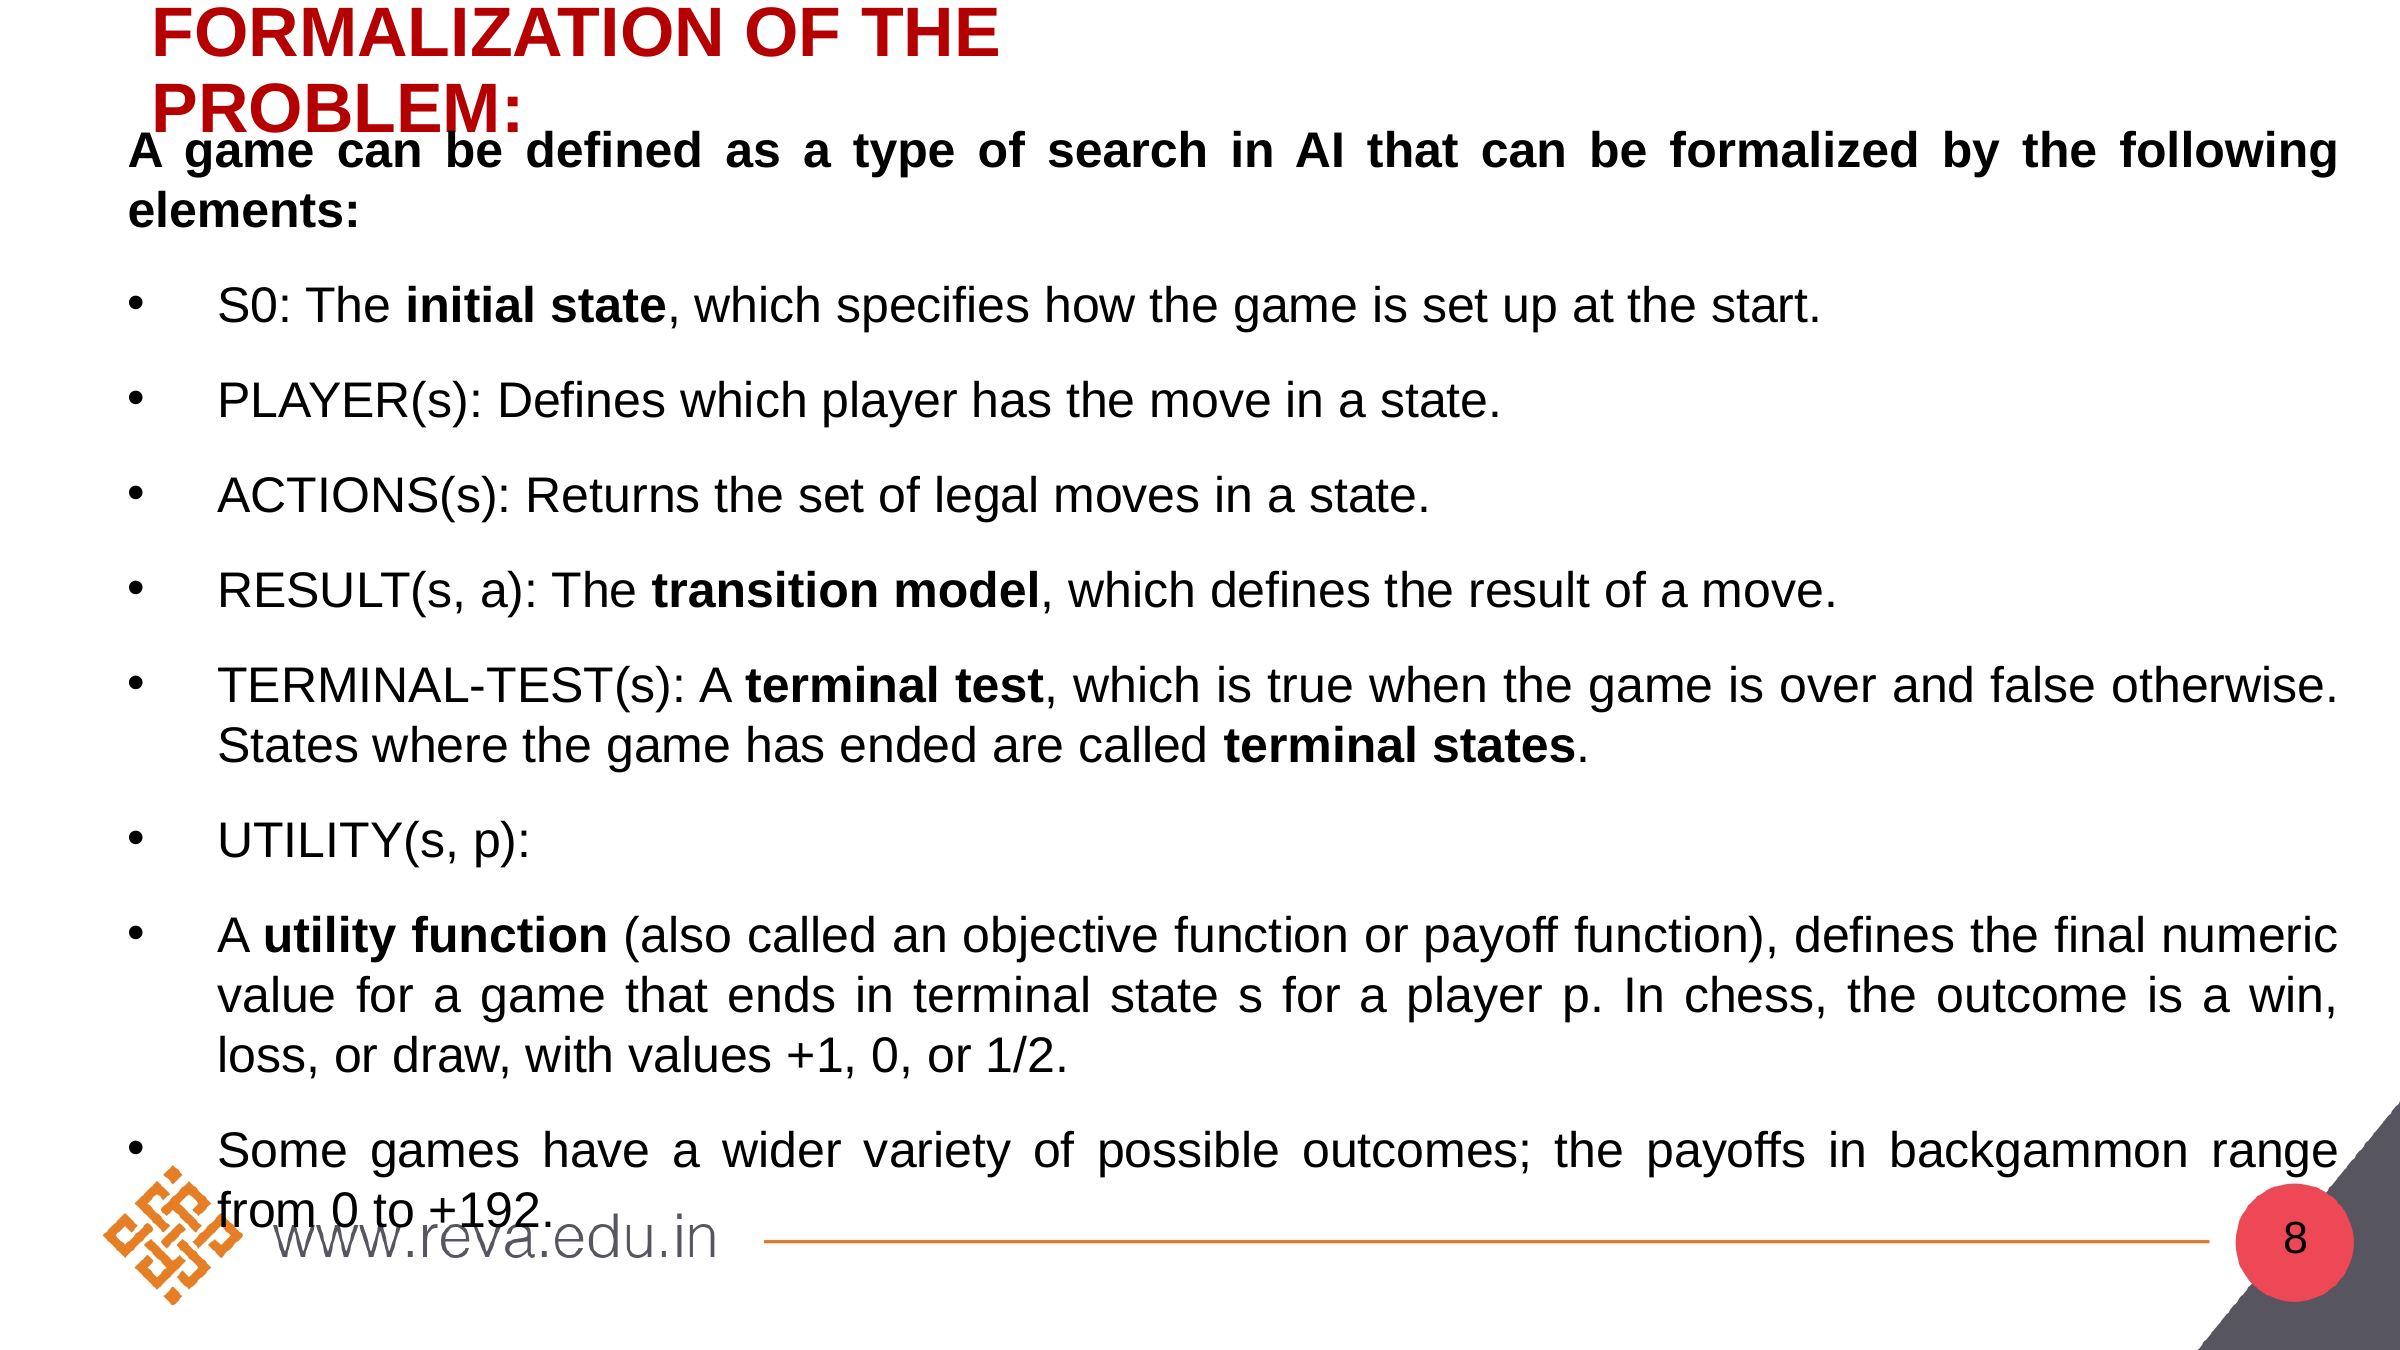

# Formalization of the problem:
A game can be defined as a type of search in AI that can be formalized by the following elements:
S0: The initial state, which specifies how the game is set up at the start.
PLAYER(s): Defines which player has the move in a state.
ACTIONS(s): Returns the set of legal moves in a state.
RESULT(s, a): The transition model, which defines the result of a move.
TERMINAL-TEST(s): A terminal test, which is true when the game is over and false otherwise. States where the game has ended are called terminal states.
UTILITY(s, p):
A utility function (also called an objective function or payoff function), defines the final numeric value for a game that ends in terminal state s for a player p. In chess, the outcome is a win, loss, or draw, with values +1, 0, or 1/2.
Some games have a wider variety of possible outcomes; the payoffs in backgammon range from 0 to +192.
8